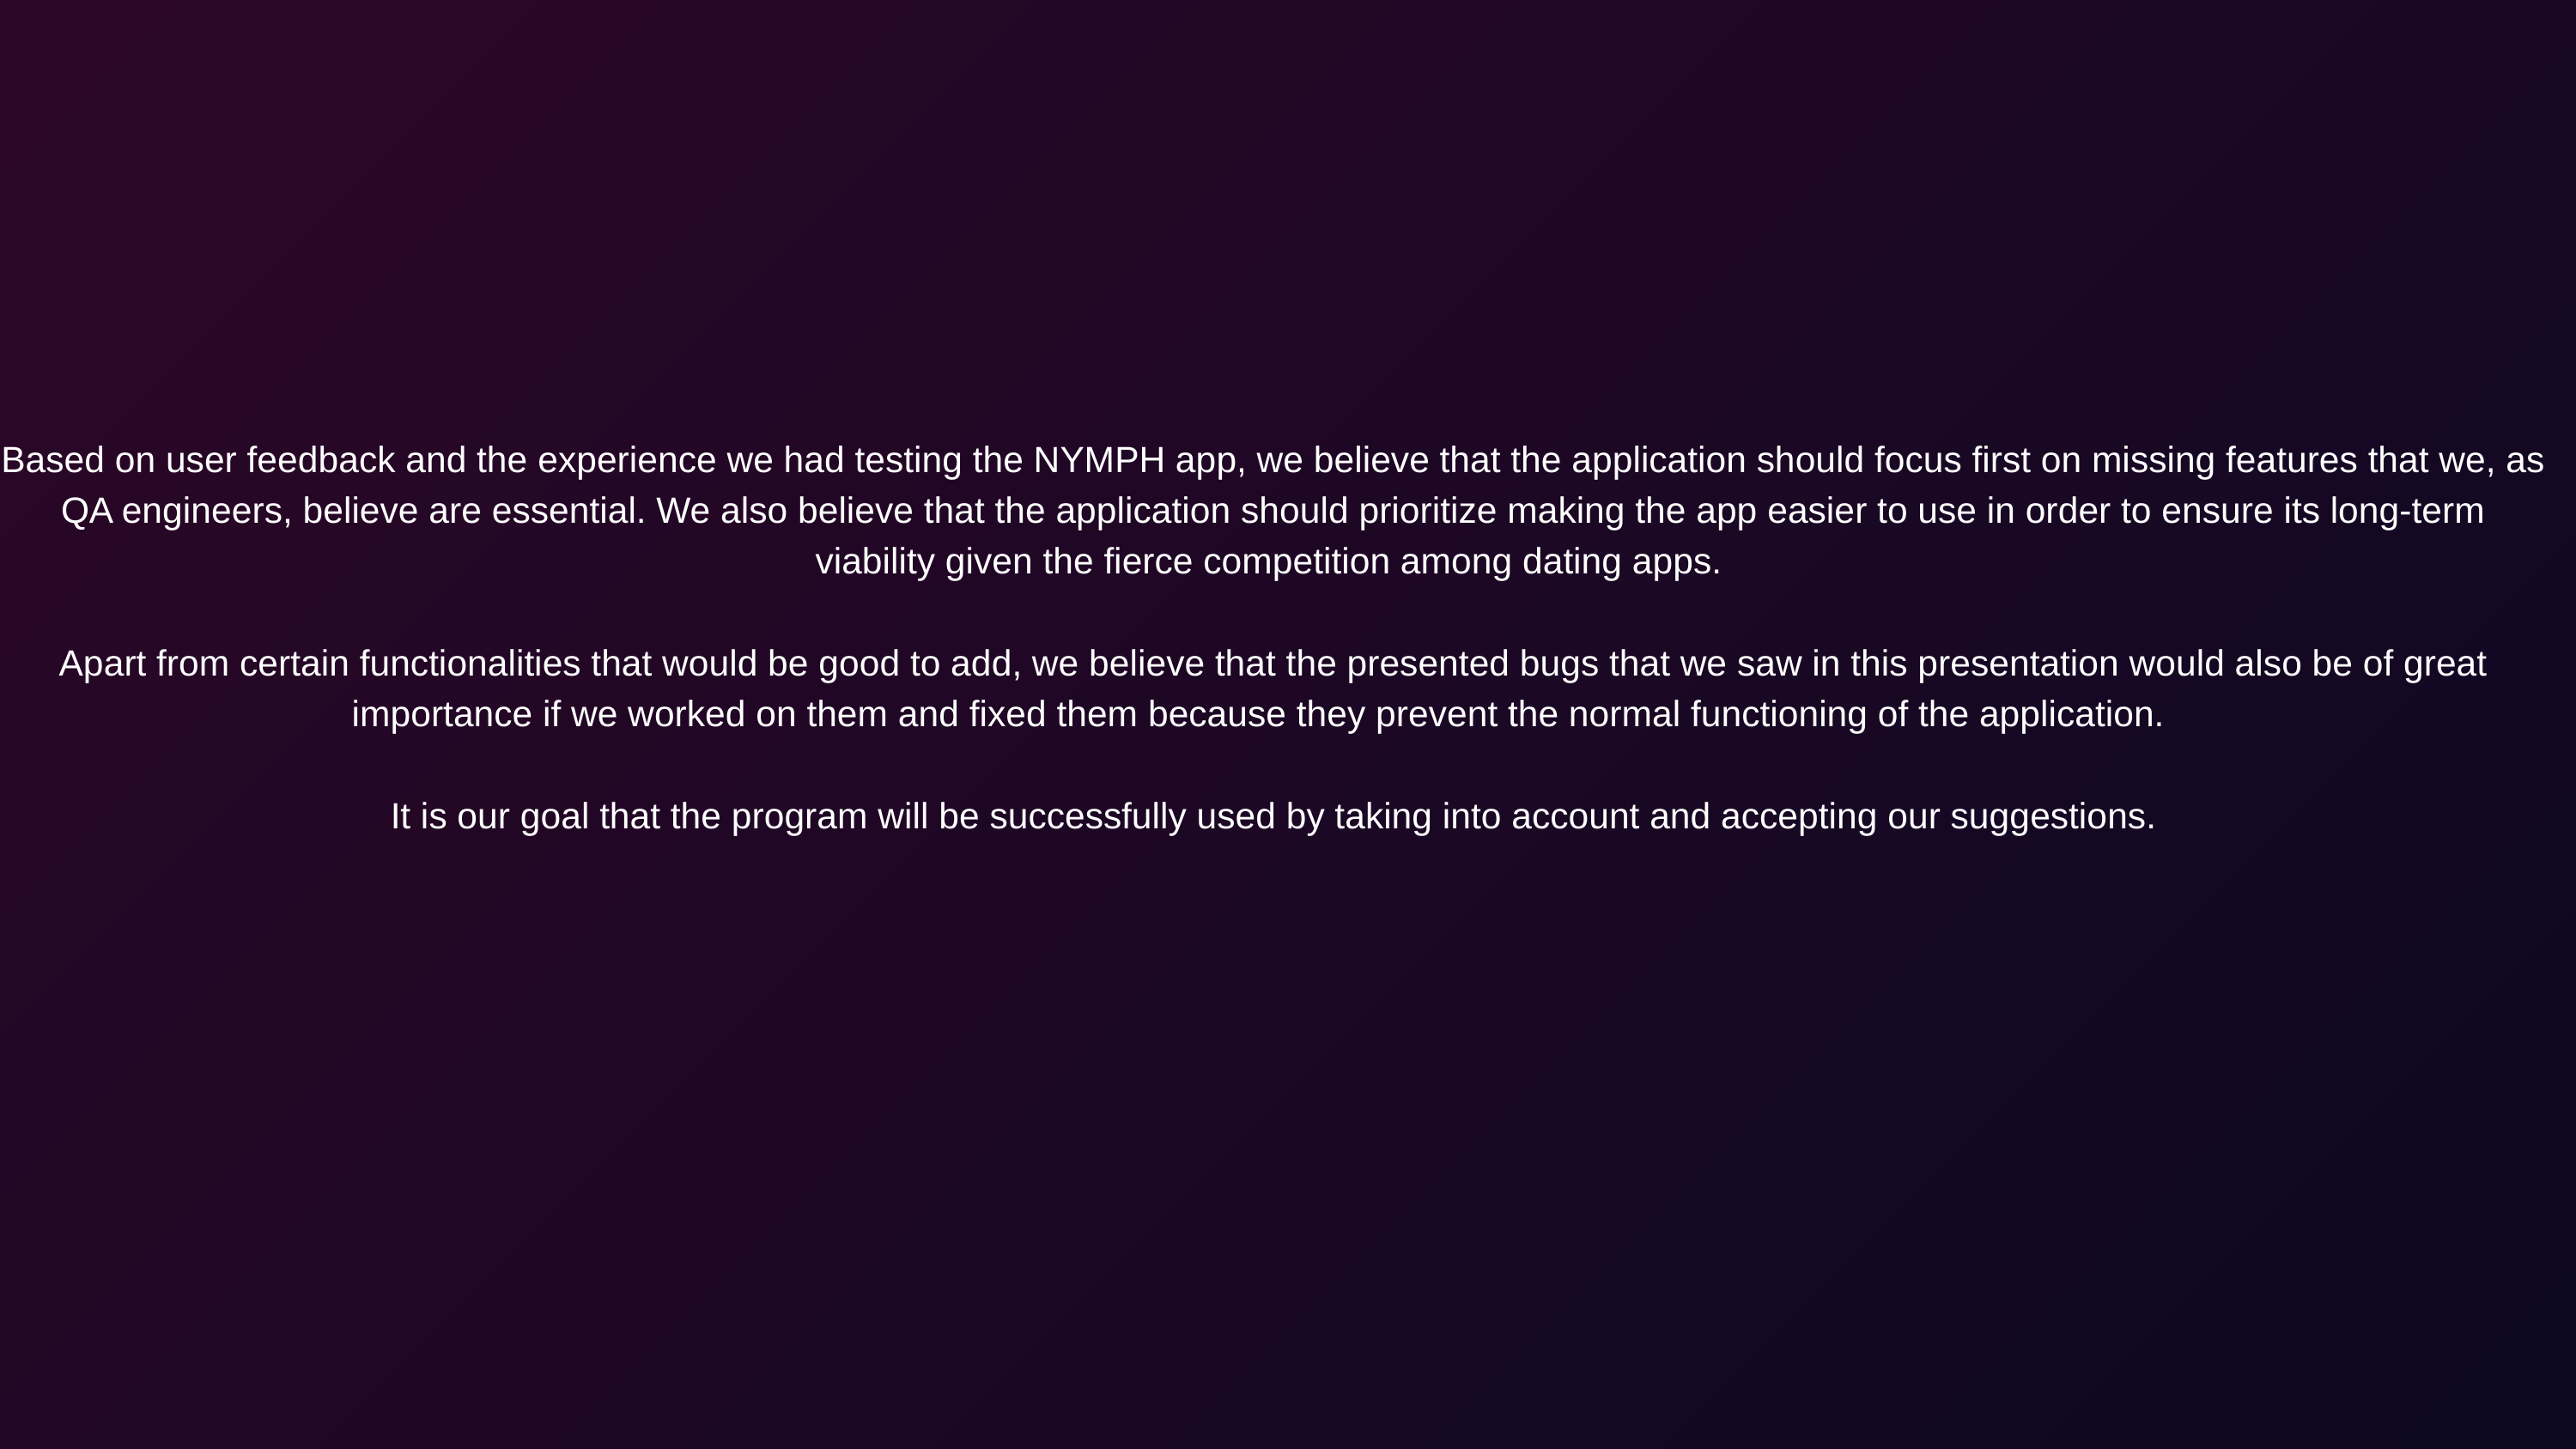

Based on user feedback and the experience we had testing the NYMPH app, we believe that the application should focus first on missing features that we, as QA engineers, believe are essential. We also believe that the application should prioritize making the app easier to use in order to ensure its long-term viability given the fierce competition among dating apps.

Apart from certain functionalities that would be good to add, we believe that the presented bugs that we saw in this presentation would also be of great importance if we worked on them and fixed them because they prevent the normal functioning of the application.

It is our goal that the program will be successfully used by taking into account and accepting our suggestions.